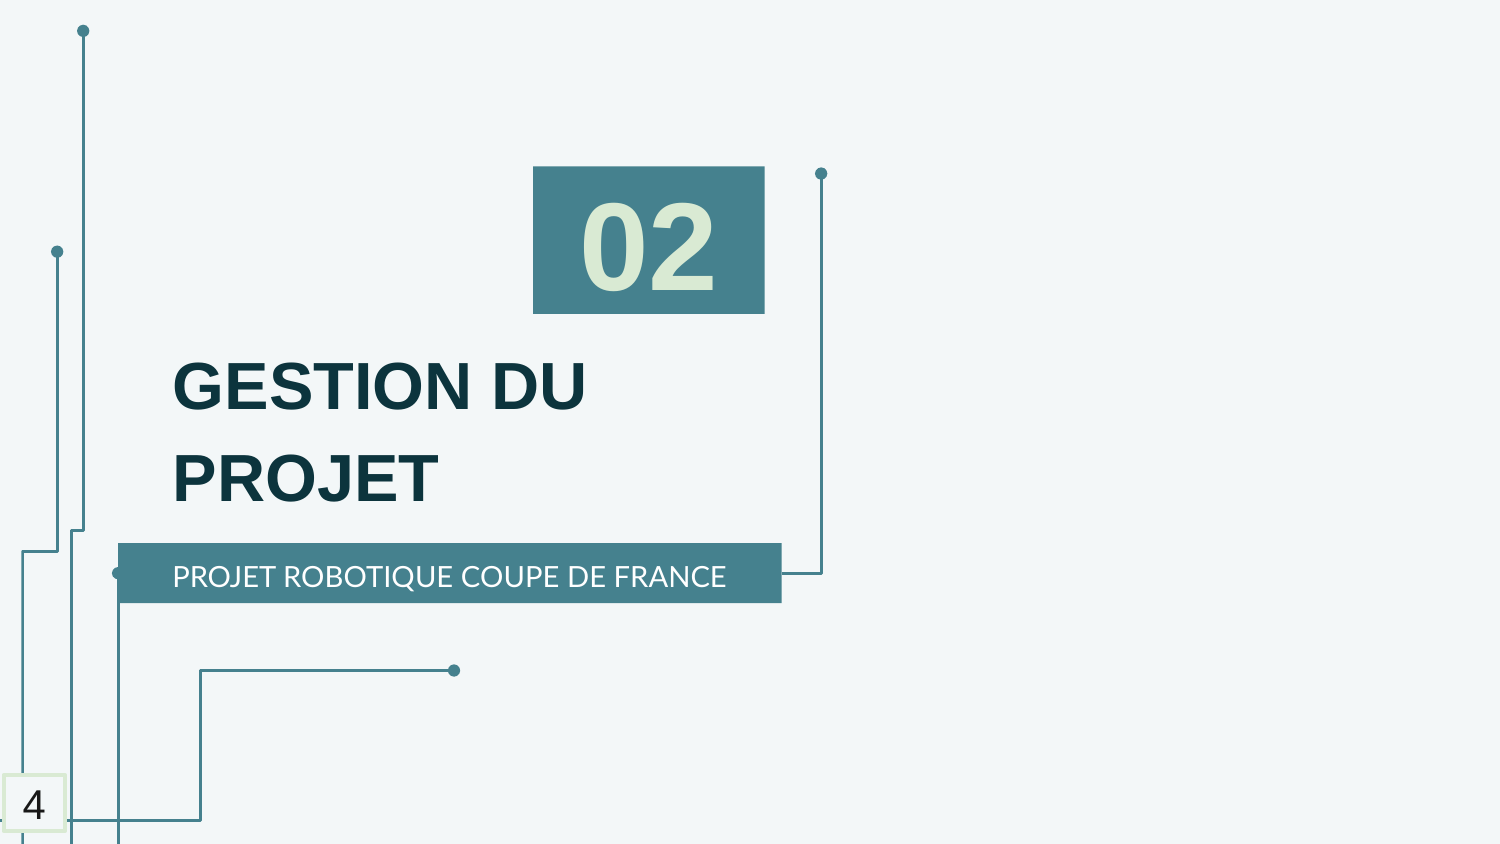

02
# GESTION DU PROJET
PROJET ROBOTIQUE COUPE DE FRANCE
4